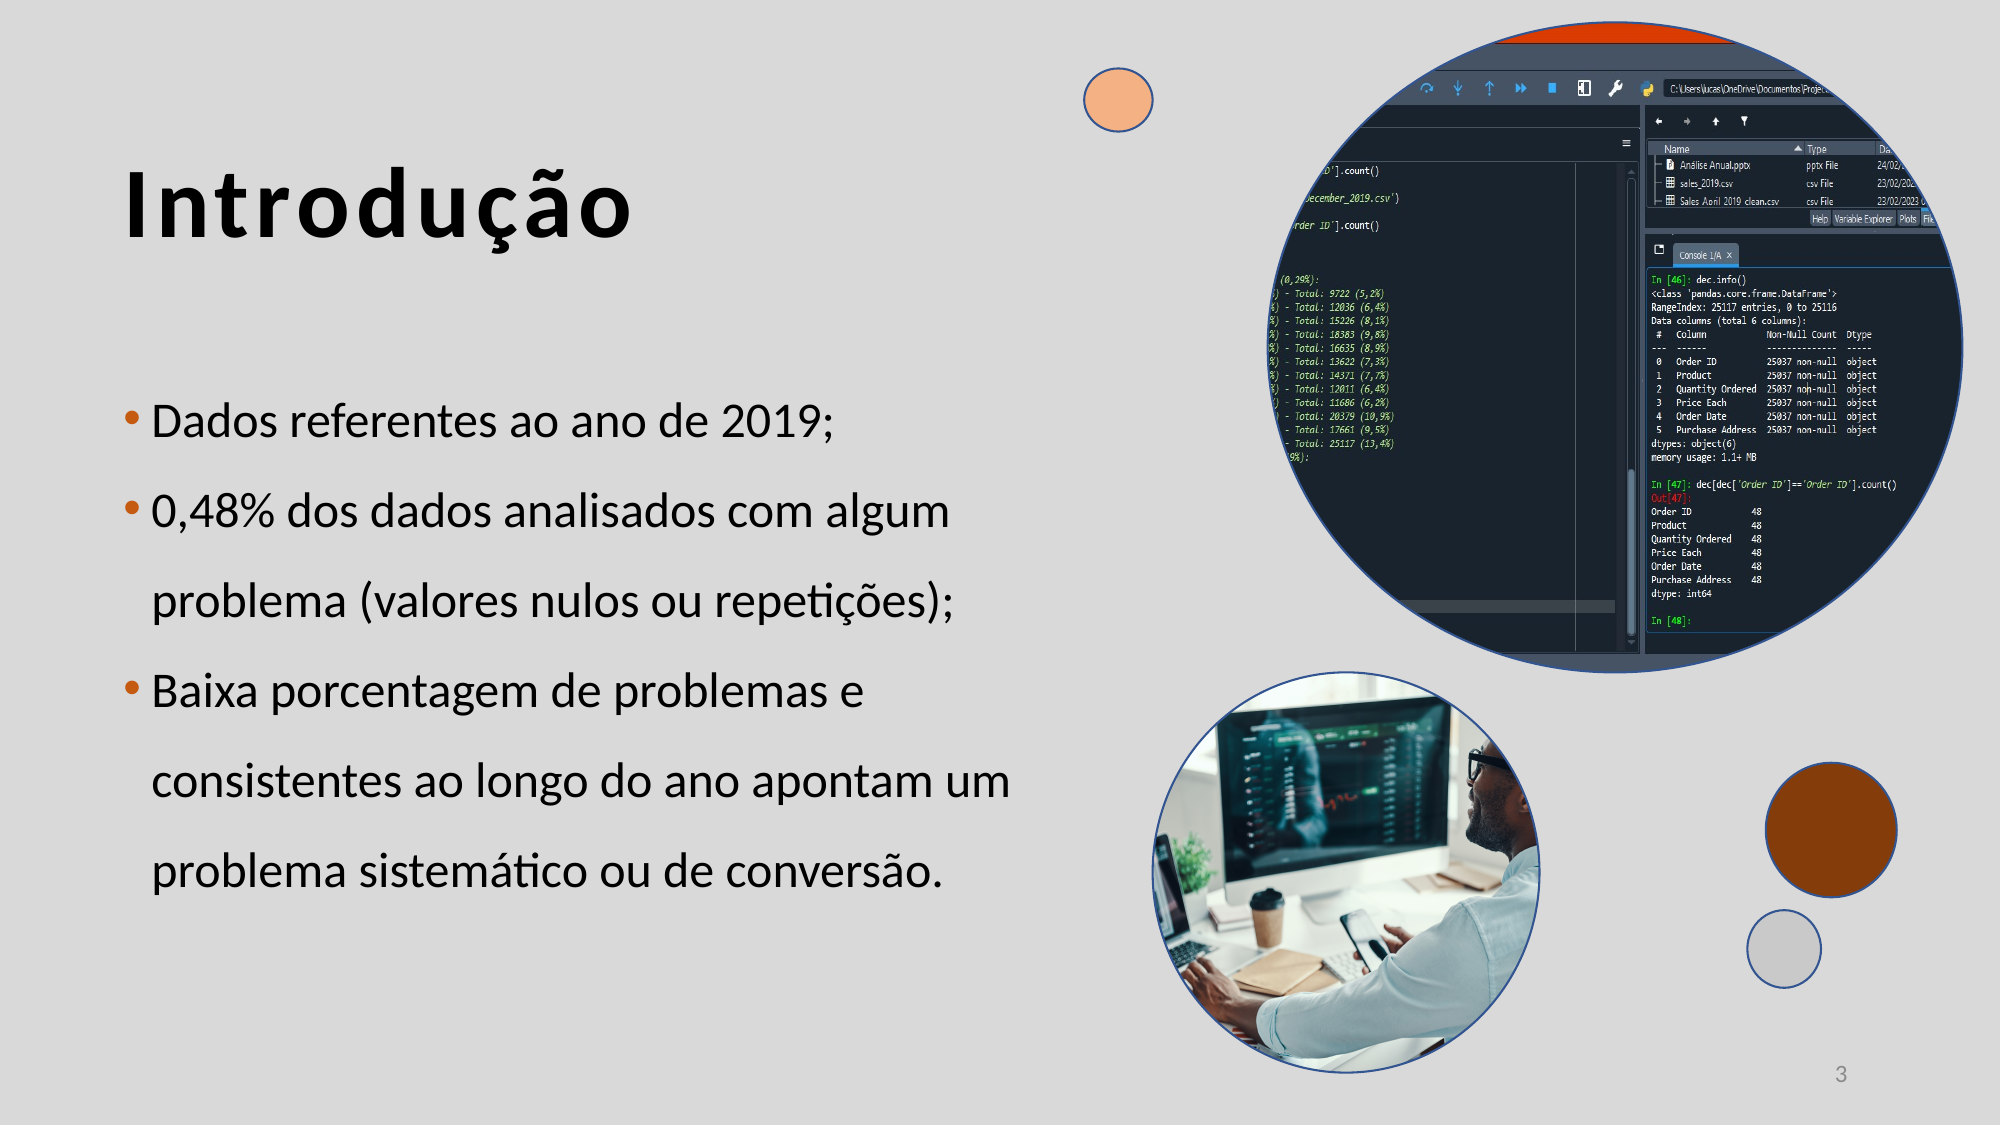

# Introdução
Dados referentes ao ano de 2019;
0,48% dos dados analisados com algum problema (valores nulos ou repetições);
Baixa porcentagem de problemas e consistentes ao longo do ano apontam um problema sistemático ou de conversão.

3